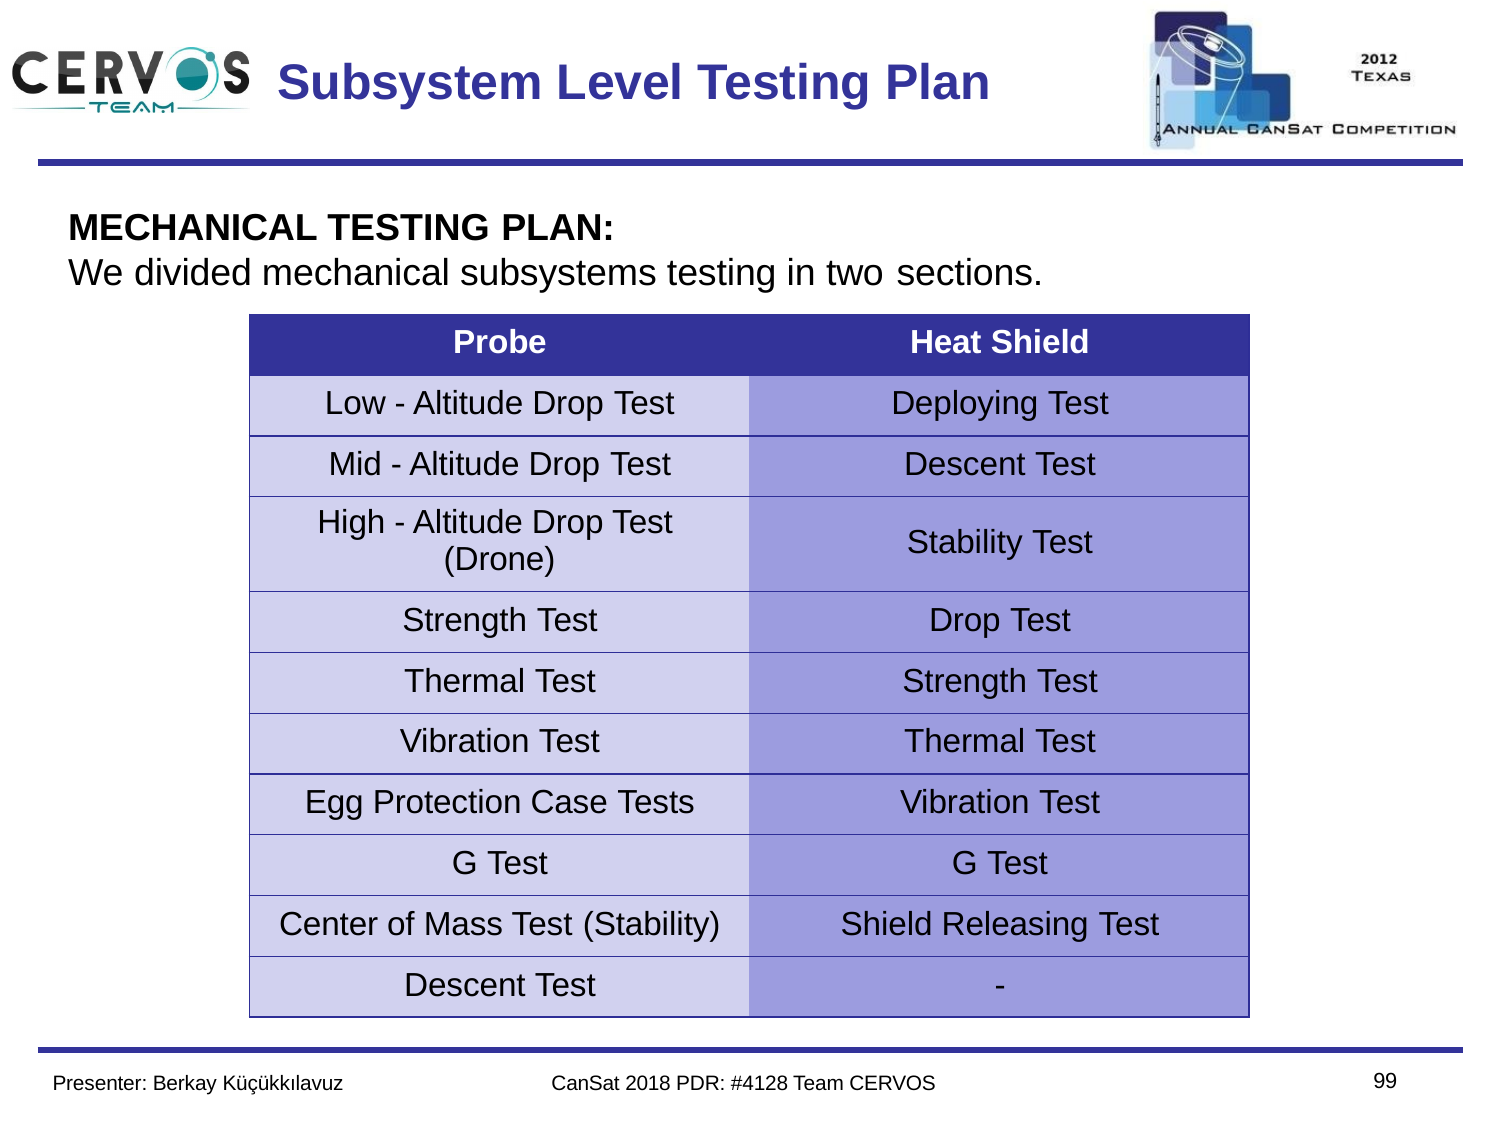

Team Logo
Here
(If You Want)

# Subsystem Level Testing Plan

MECHANICAL TESTING PLAN:
We divided mechanical subsystems testing in two sections.
| Probe | Heat Shield |
| --- | --- |
| Low - Altitude Drop Test | Deploying Test |
| Mid - Altitude Drop Test | Descent Test |
| High - Altitude Drop Test (Drone) | Stability Test |
| Strength Test | Drop Test |
| Thermal Test | Strength Test |
| Vibration Test | Thermal Test |
| Egg Protection Case Tests | Vibration Test |
| G Test | G Test |
| Center of Mass Test (Stability) | Shield Releasing Test |
| Descent Test | - |
99
Presenter: Berkay Küçükkılavuz
CanSat 2018 PDR: #4128 Team CERVOS